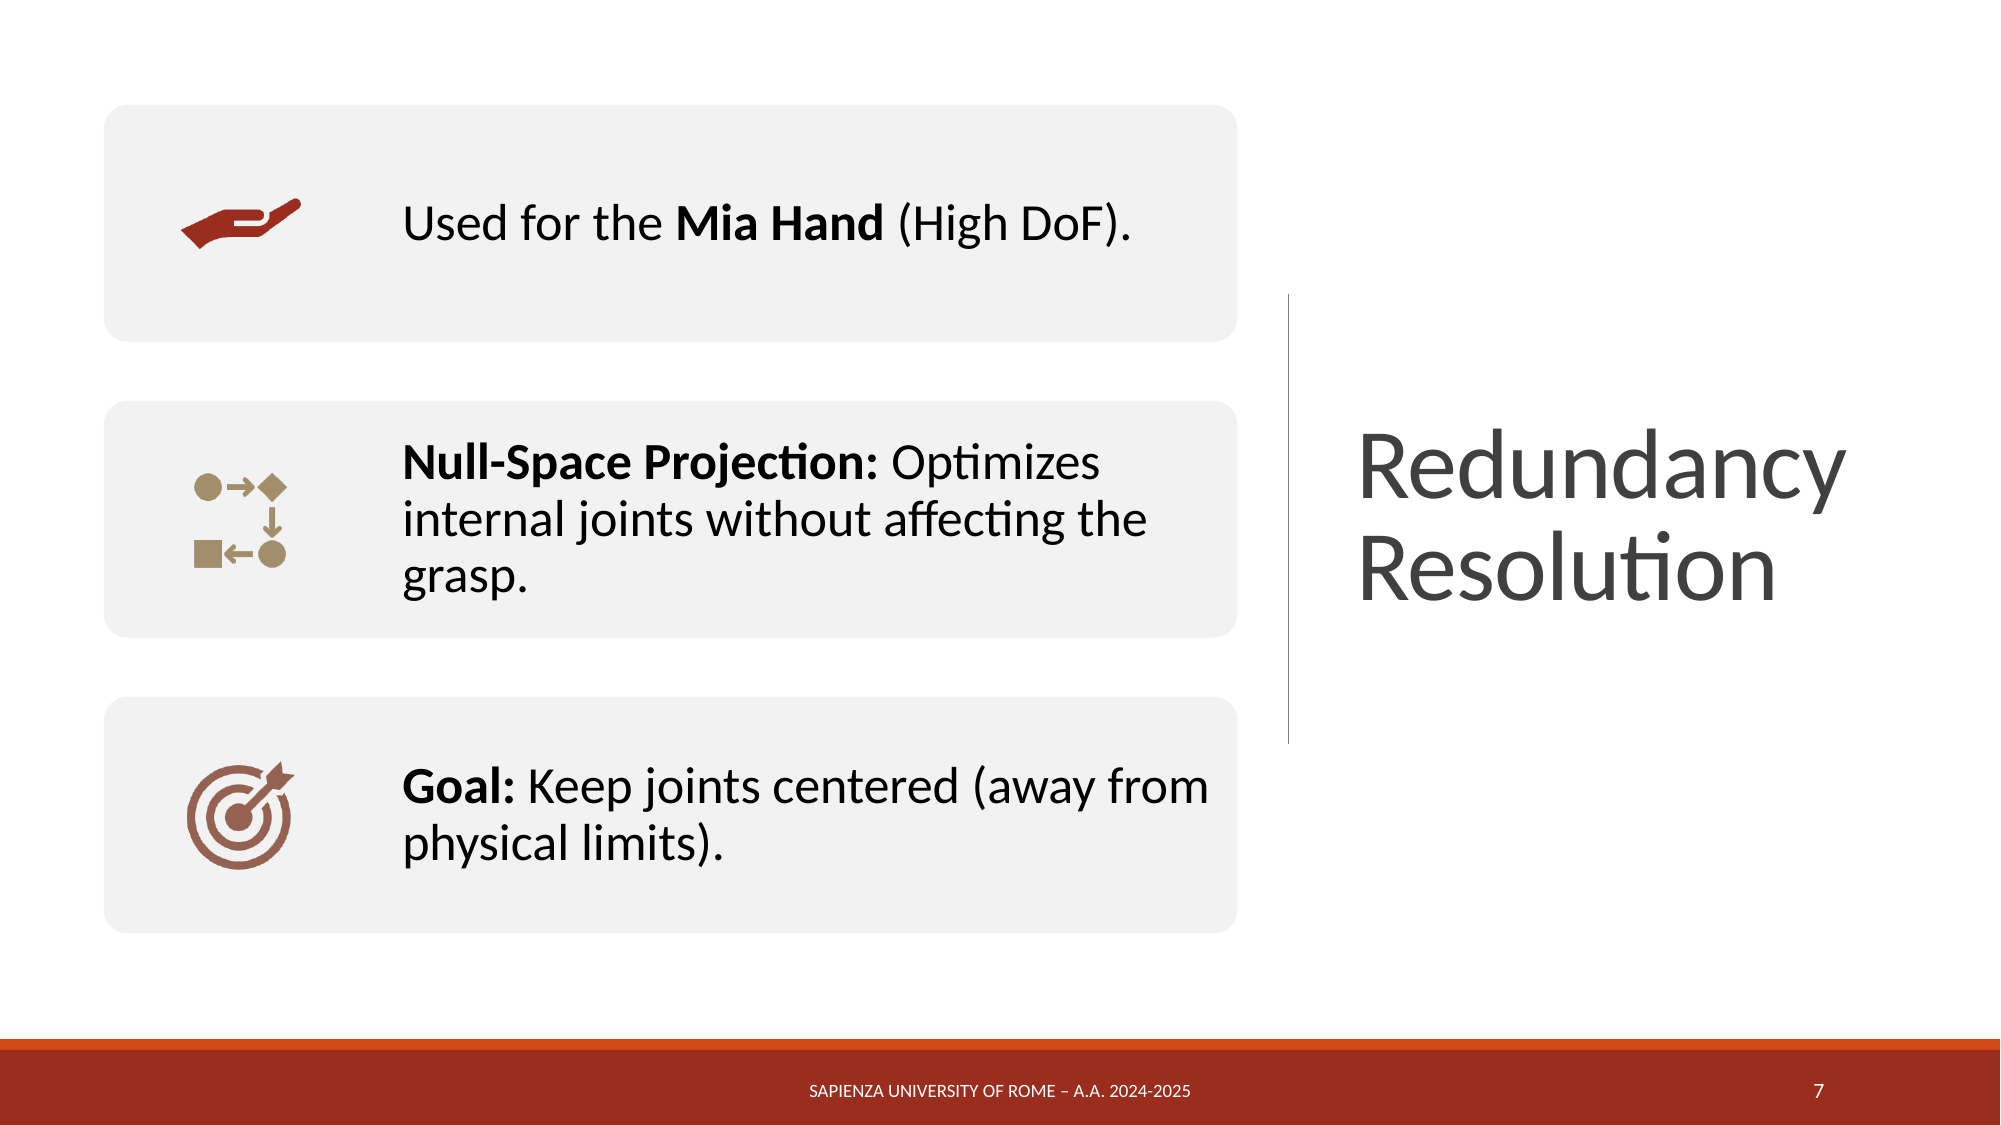

# Redundancy Resolution
Used for the Mia Hand (High DoF).
Null-Space Projection: Optimizes internal joints without affecting the grasp.
Goal: Keep joints centered (away from physical limits).

Sapienza University of Rome – A.A. 2024-2025
7